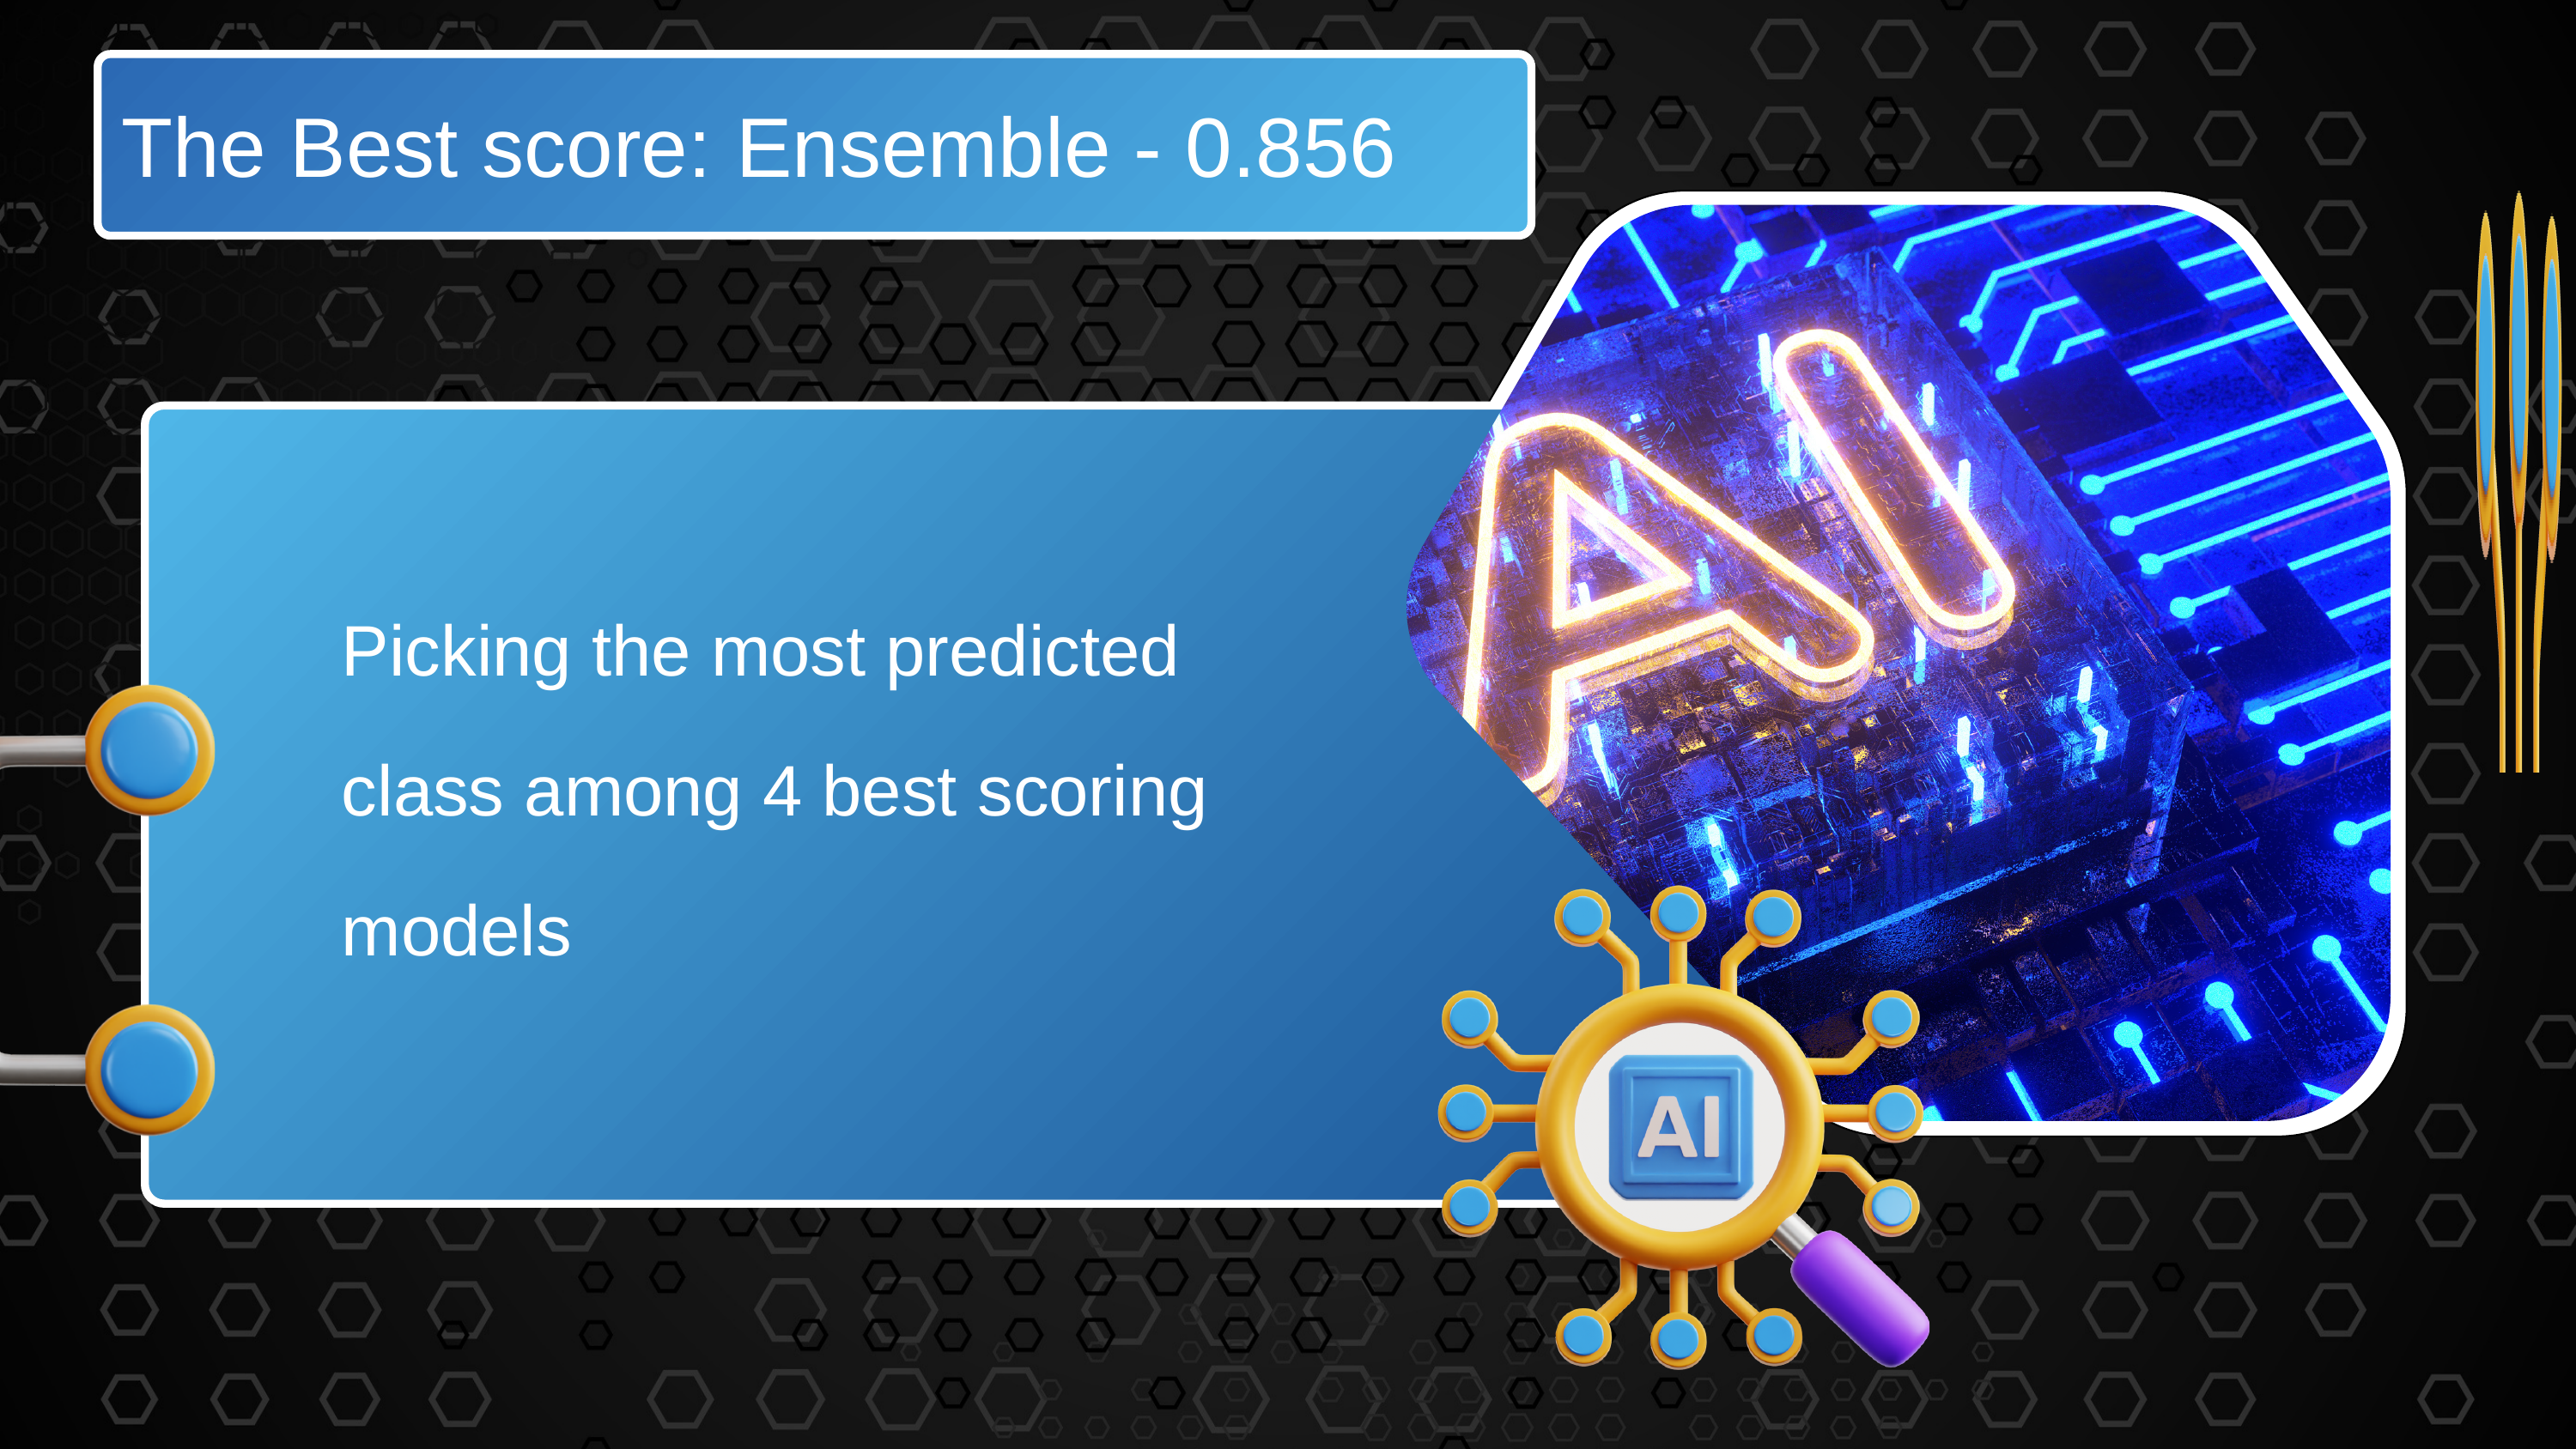

The Best score: Ensemble - 0.856

Picking the most predicted class among 4 best scoring models